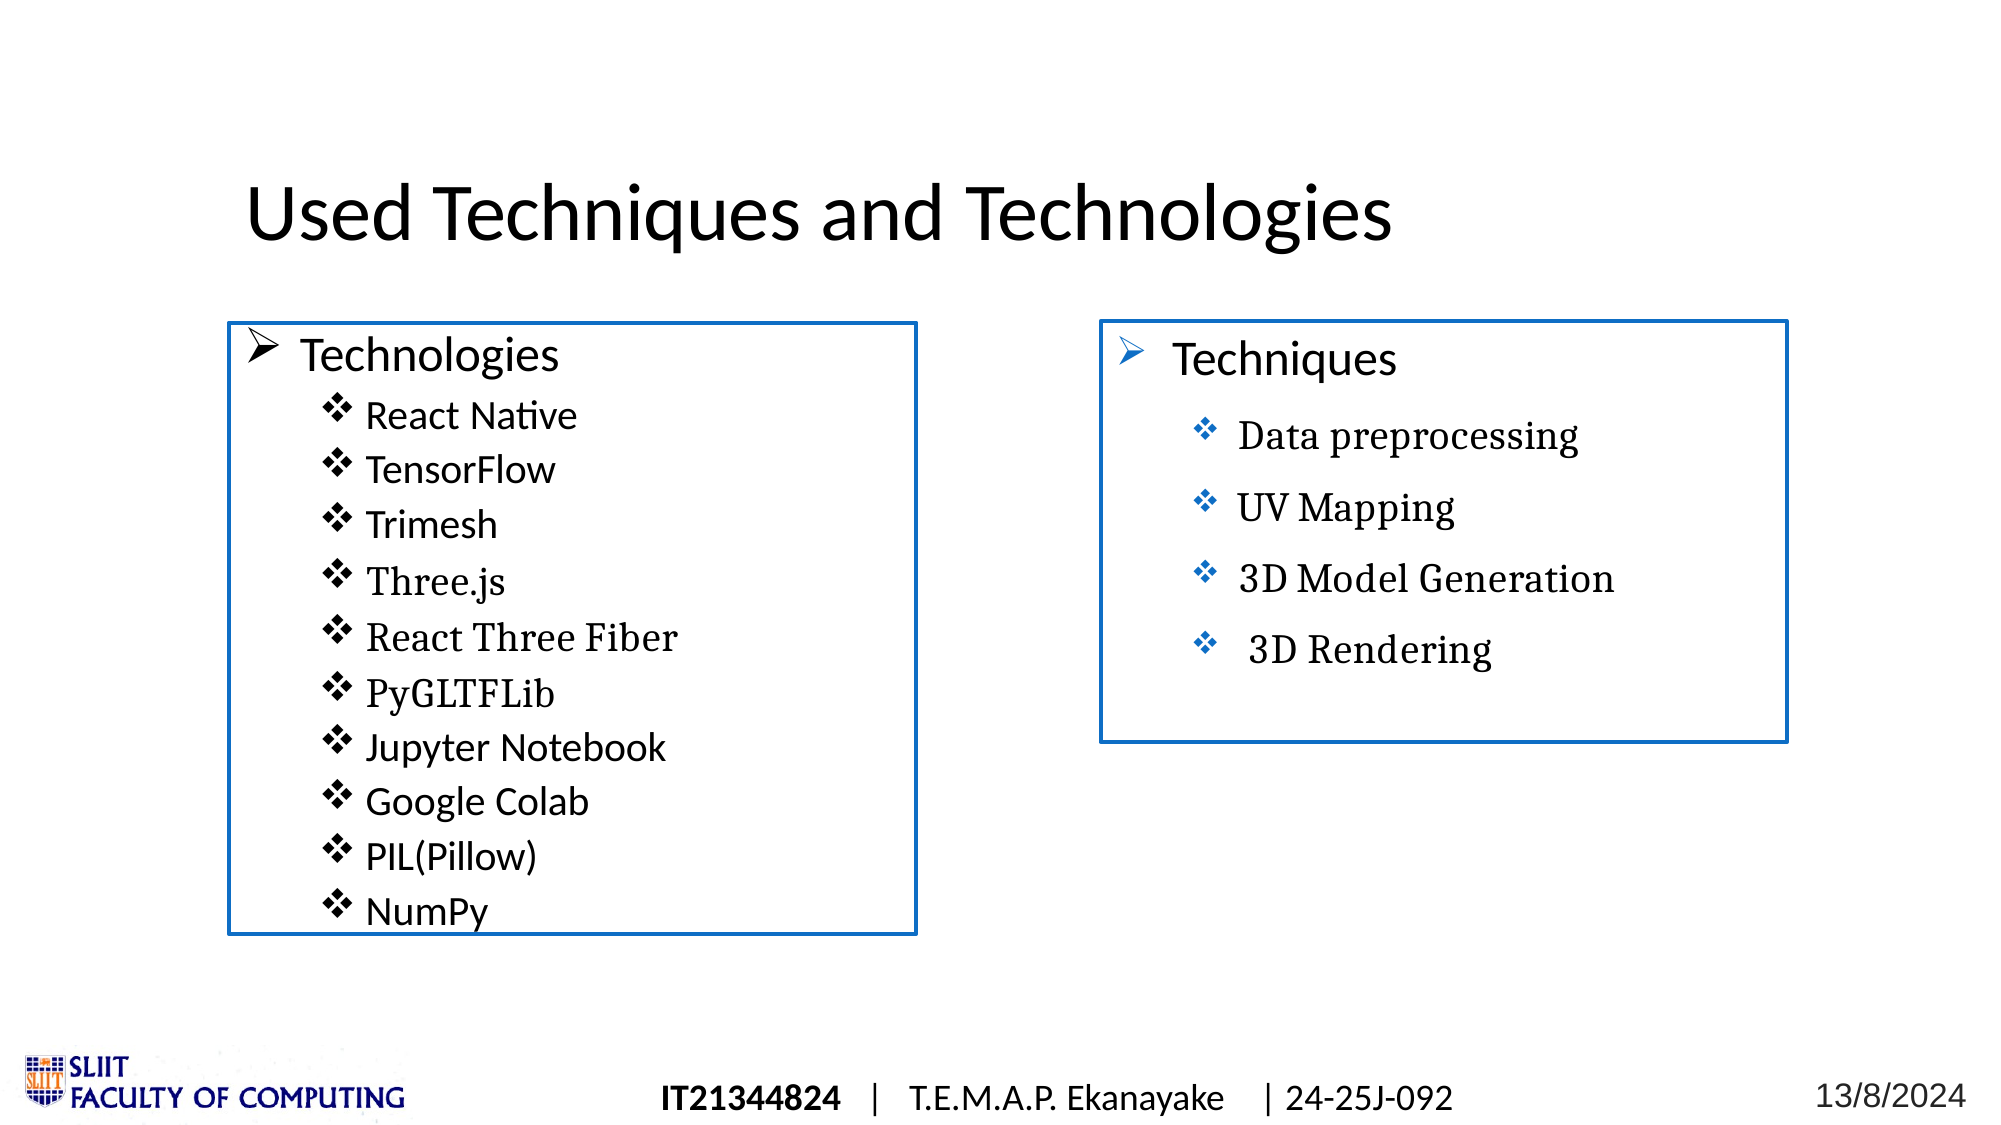

# Used Techniques and Technologies
Techniques
Data preprocessing
UV Mapping
3D Model Generation
3D Rendering

Technologies
React Native
TensorFlow
Trimesh
Three.js
React Three Fiber
PyGLTFLib
Jupyter Notebook
Google Colab
PIL(Pillow)
NumPy
13/8/2024
IT21344824   |   T.E.M.A.P. Ekanayake    | 24-25J-092